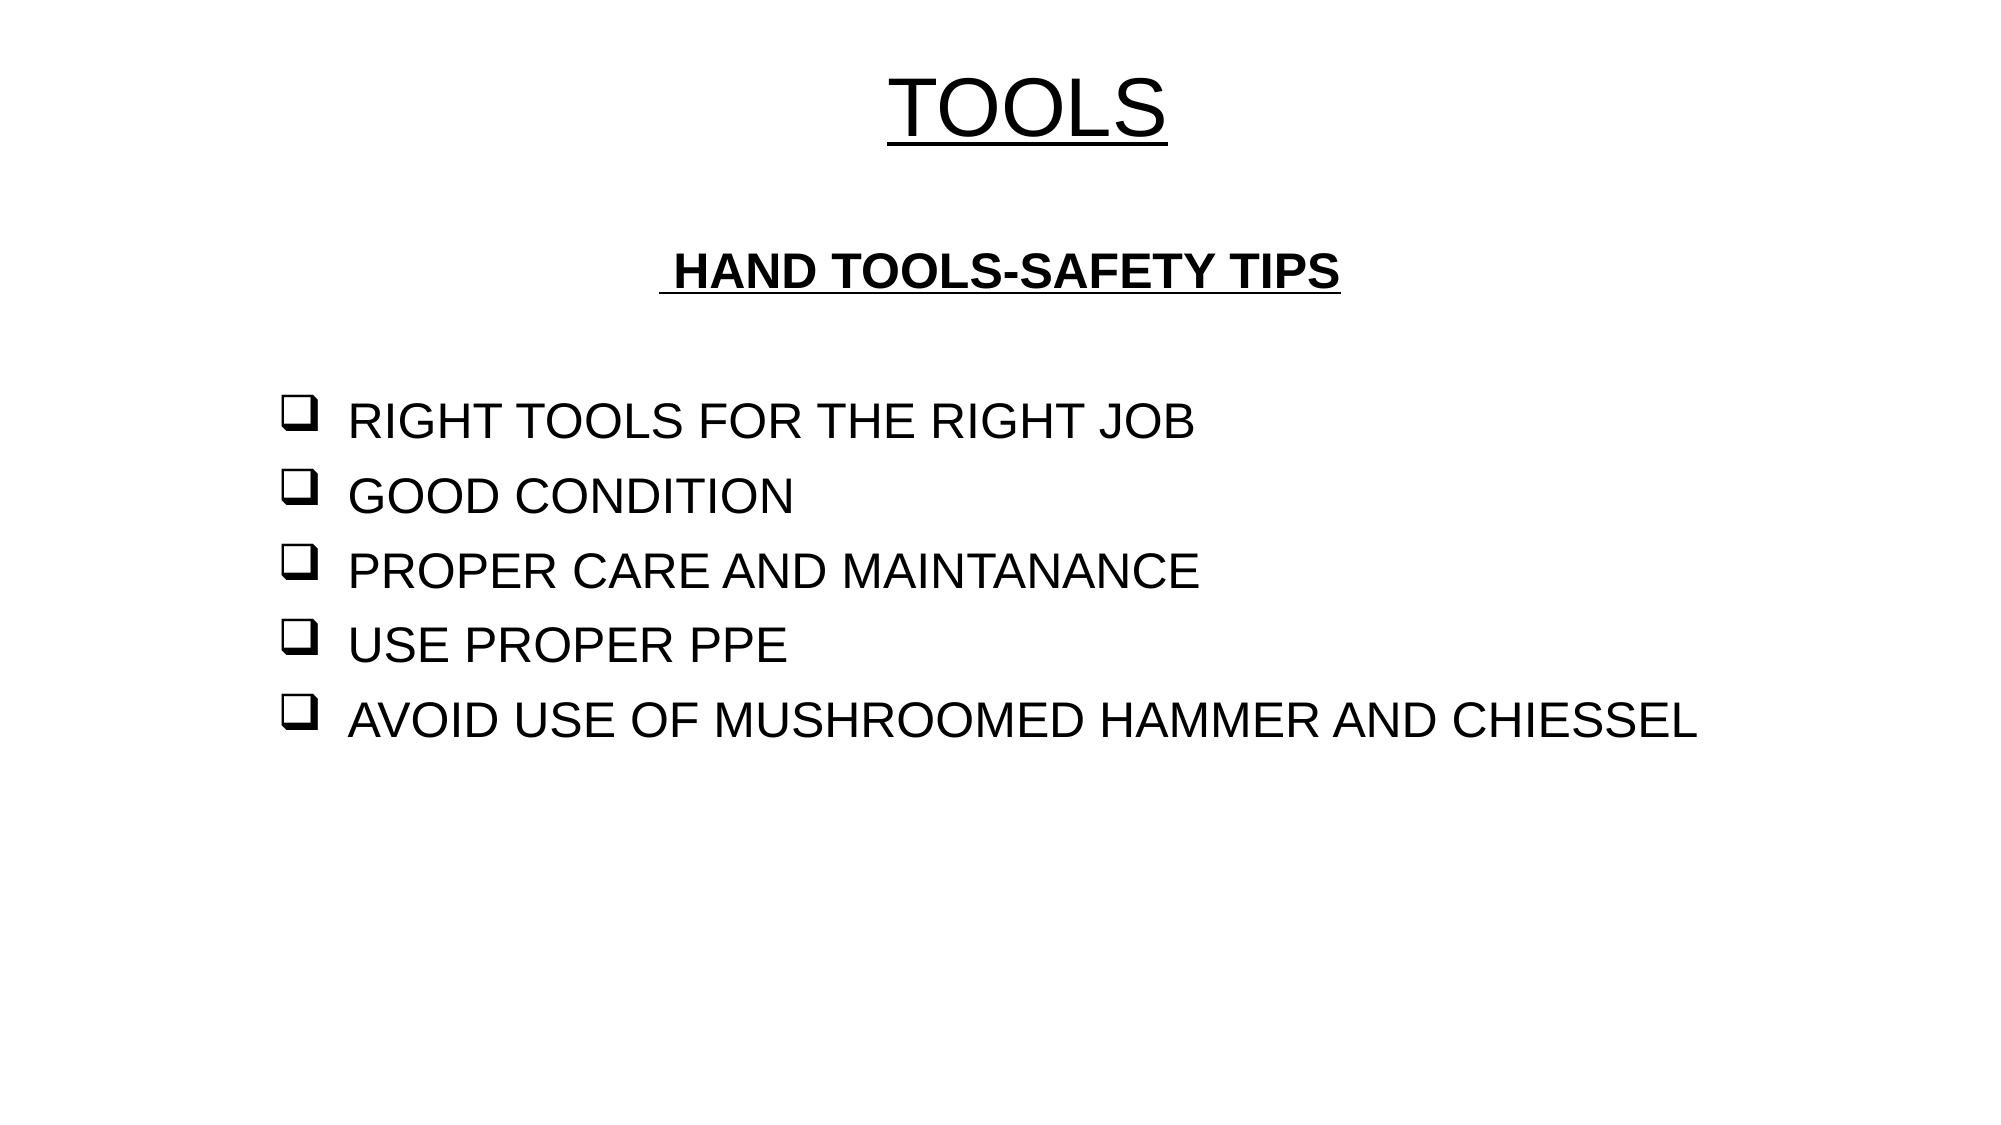

# TOOLS
 HAND TOOLS-SAFETY TIPS

 RIGHT TOOLS FOR THE RIGHT JOB
 GOOD CONDITION
 PROPER CARE AND MAINTANANCE
 USE PROPER PPE
 AVOID USE OF MUSHROOMED HAMMER AND CHIESSEL